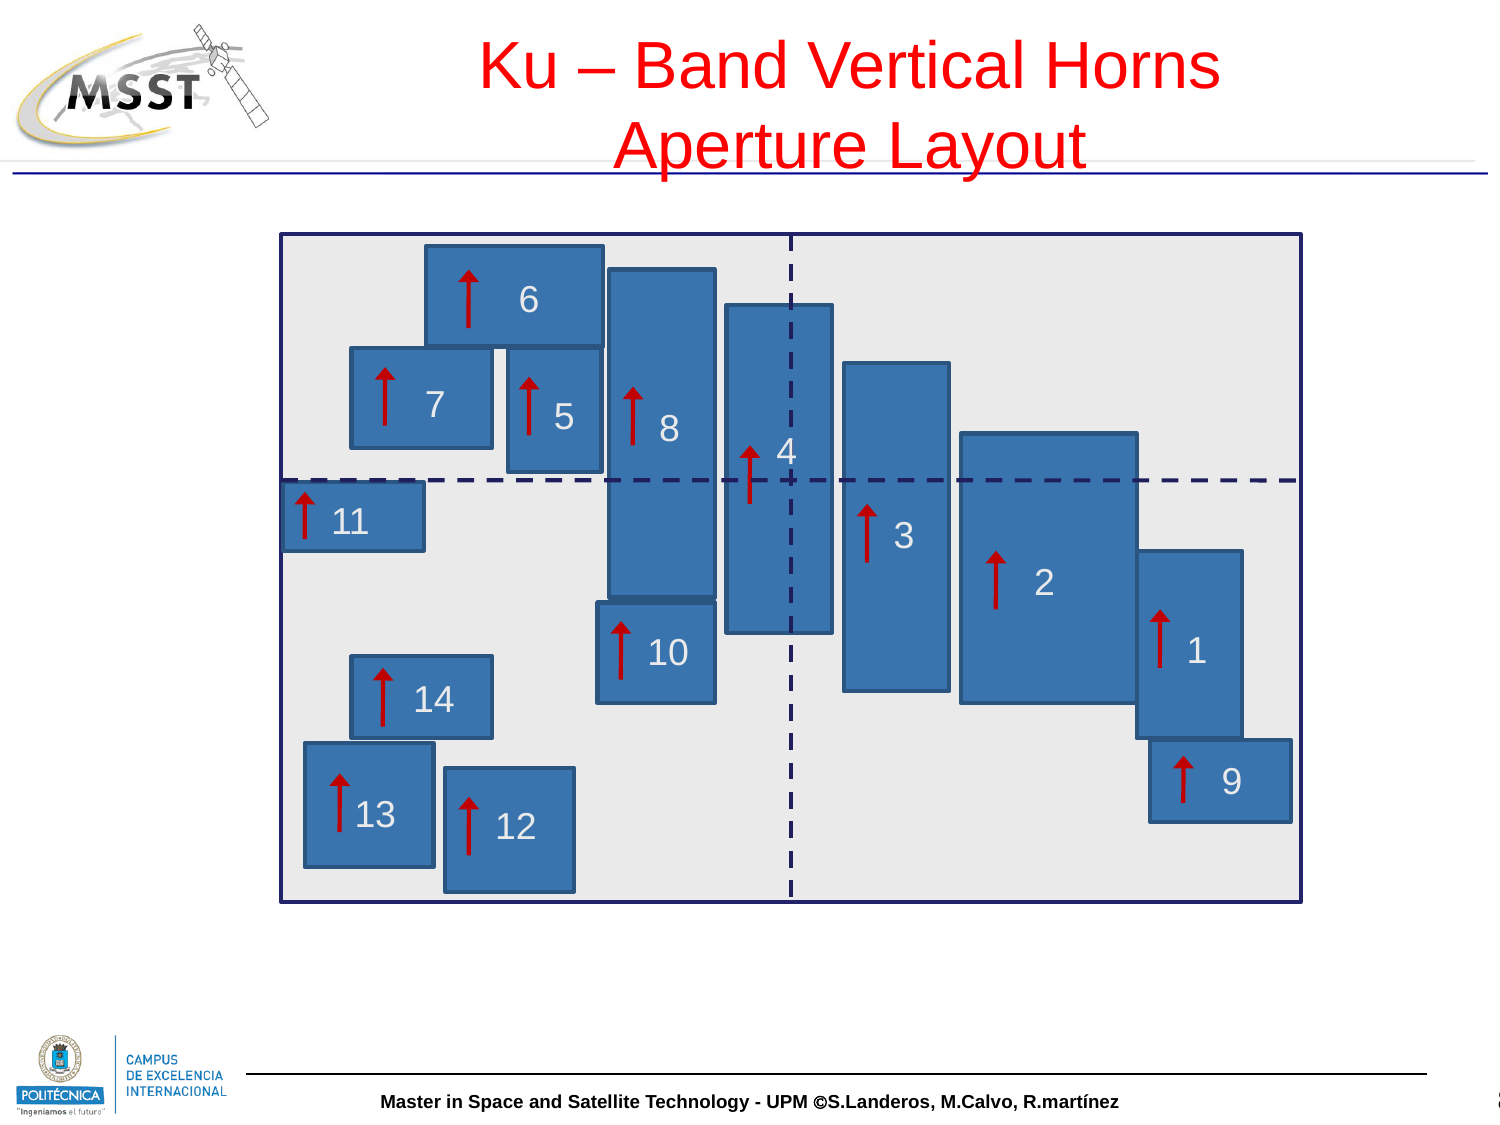

Ku – Band Vertical Horns
Aperture Layout

6

7
5
8
4

11
3
2

1
10

14

9

13
12